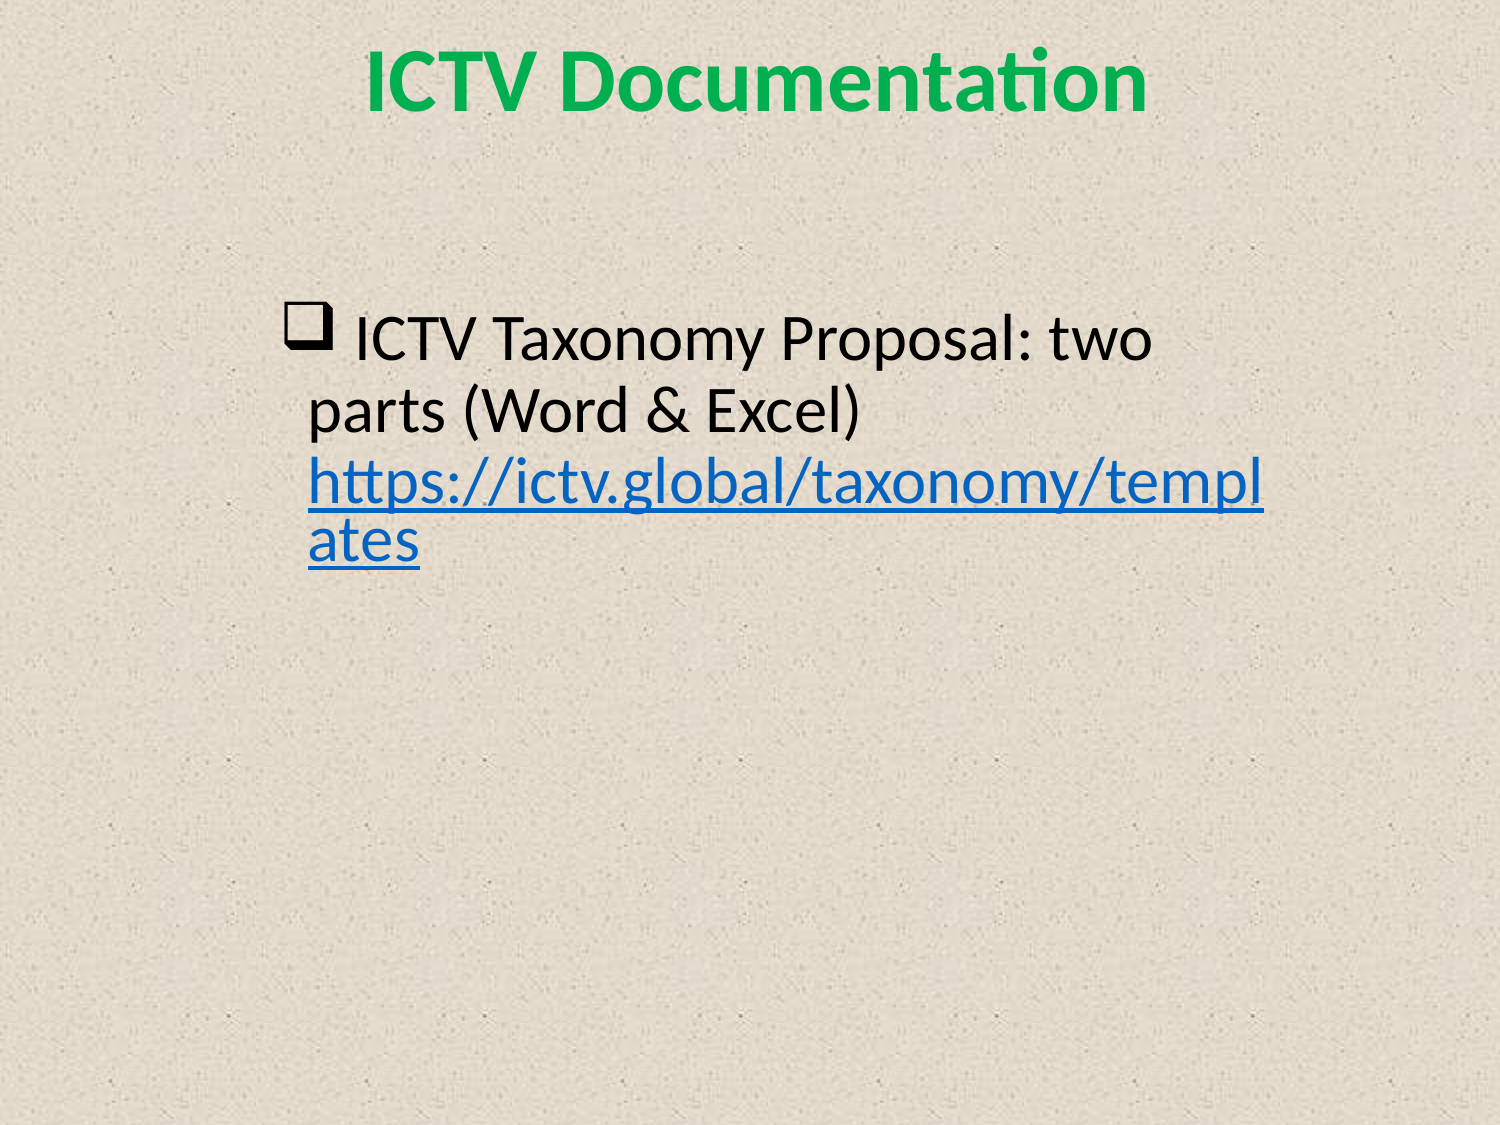

# ICTV Documentation
 ICTV Taxonomy Proposal: two parts (Word & Excel) https://ictv.global/taxonomy/templates